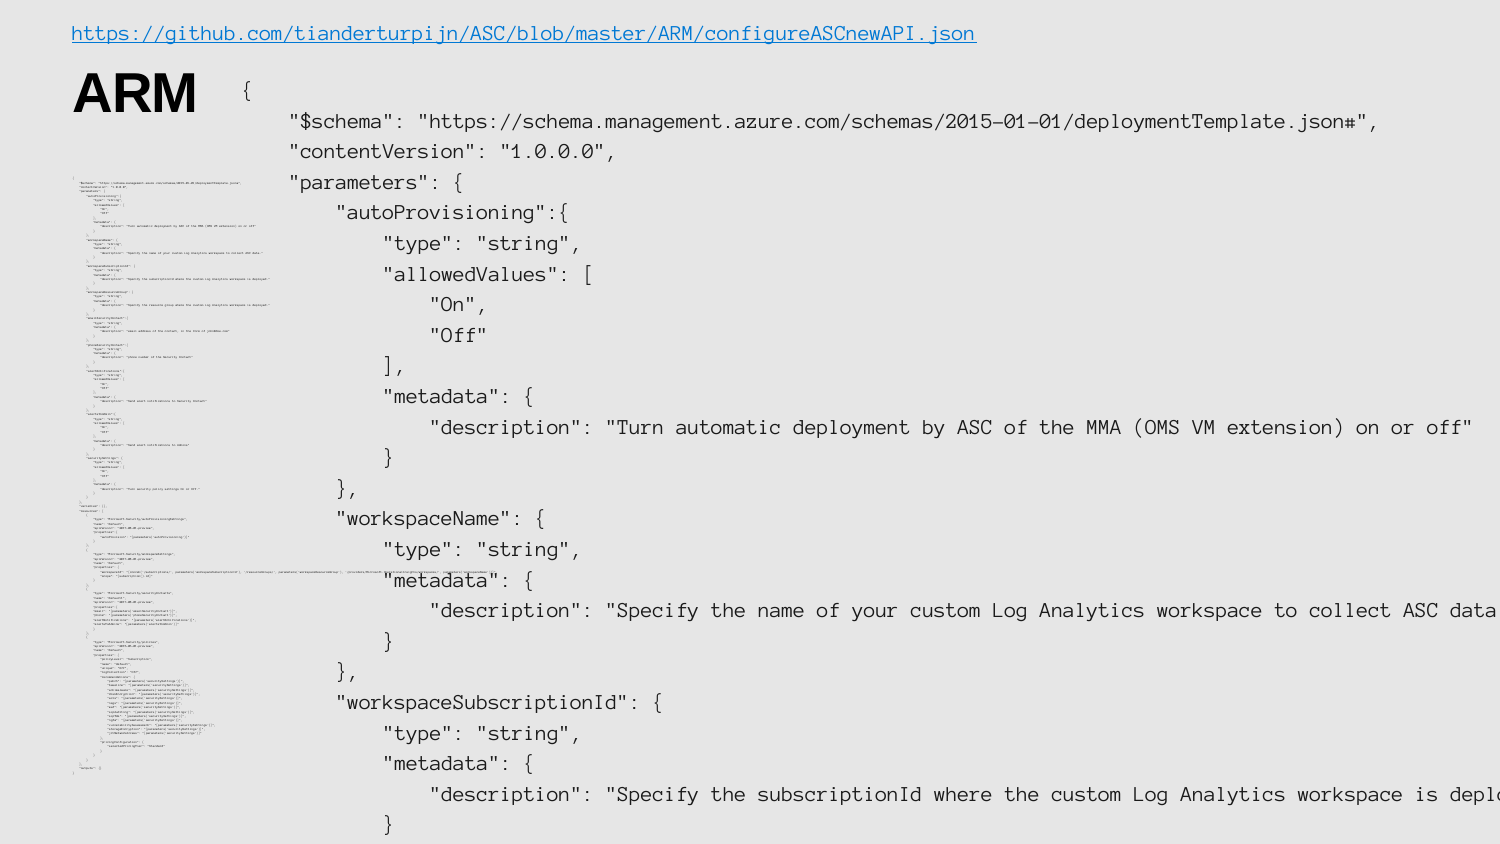

https://github.com/tianderturpijn/ASC/blob/master/ARM/configureASCnewAPI.json

{
    "$schema": "https://schema.management.azure.com/schemas/2015-01-01/deploymentTemplate.json#",
    "contentVersion": "1.0.0.0",
    "parameters": {
        "autoProvisioning":{
            "type": "string",
            "allowedValues": [
                "On",
                "Off"
            ],
            "metadata": {
                "description": "Turn automatic deployment by ASC of the MMA (OMS VM extension) on or off"
            }
        },
        "workspaceName": {
            "type": "string",
            "metadata": {
                "description": "Specify the name of your custom Log Analytics workspace to collect ASC data."
            }
        },
        "workspaceSubscriptionId": {
            "type": "string",
            "metadata": {
                "description": "Specify the subscriptionId where the custom Log Analytics workspace is deployed."
            }
        },
        "workspaceResourceGroup": {
            "type": "string",
            "metadata": {
                "description": "Specify the resource group where the custom Log Analytics workspace is deployed."
            }
        },
        "emailSecurityContact":{
            "type": "string",
            "metadata": {
                "description": "email address of the contact, in the form of john@doe.com"
            }
        },
        "phoneSecurityContact":{
            "type": "string",
            "metadata": {
                "description": "phone number of the Security Contact"
            }
        },
        "alertNotifications":{
            "type": "string",
            "allowedValues": [
                "On",
                "Off"
            ],
            "metadata": {
                "description": "Send alert notifications to Security Contact"
            }
        },
        "alertsToAdmin":{
            "type": "string",
            "allowedValues": [
                "On",
                "Off"
            ],
            "metadata": {
                "description": "Send alert notifications to Admins"
            }
        },
        "securitySettings": {
            "type": "string",
            "allowedValues": [
                "On",
                "Off"
            ],
            "metadata": {
                "description": "Turn security policy settings On or Off."
            }
        }
    },
    "variables": {},
    "resources": [
        {
            "type": "Microsoft.Security/autoProvisioningSettings",
            "name": "default",
            "apiVersion": "2017-08-01-preview",
            "properties":{
                "autoProvision": "[parameters('autoProvisioning')]"
            }
        },
        {
            "type": "Microsoft.Security/workspaceSettings",
            "apiVersion": "2017-08-01-preview",
            "name": "default",
            "properties": {
                "workspaceId": "[concat('/subscriptions/', parameters('workspaceSubscriptionId'), '/resourceGroups/', parameters('workspaceResourceGroup'), '/providers/Microsoft.OperationalInsights/workspaces/', parameters('workspaceName'))]",
                "scope": "[subscription().id]"
            }
        },
        {
            "type": "Microsoft.Security/securityContacts",
            "name": "default1",
            "apiVersion": "2017-08-01-preview",
            "properties":{
            "email": "[parameters('emailSecurityContact')]",
            "phone": "[parameters('phoneSecurityContact')]",
            "alertNotifications": "[parameters('alertNotifications')]",
            "alertsToAdmins": "[parameters('alertsToAdmin')]"
            }
        },
        {
            "type": "Microsoft.Security/policies",
            "apiVersion": "2015-06-01-preview",
            "name": "default",
            "properties": {
                "policyLevel": "Subscription",
                "name": "default",
                "unique": "Off",
                "logCollection": "Off",
                "recommendations": {
                    "patch": "[parameters('securitySettings')]",
                    "baseline": "[parameters('securitySettings')]",
                    "antimalware": "[parameters('securitySettings')]",
                    "diskEncryption": "[parameters('securitySettings')]",
                    "acls": "[parameters('securitySettings')]",
                    "nsgs": "[parameters('securitySettings')]",
                    "waf": "[parameters('securitySettings')]",
                    "sqlAuditing": "[parameters('securitySettings')]",
                    "sqlTde": "[parameters('securitySettings')]",
                    "ngfw": "[parameters('securitySettings')]",
                    "vulnerabilityAssessment": "[parameters('securitySettings')]",
                    "storageEncryption": "[parameters('securitySettings')]",
                    "jitNetworkAccess": "[parameters('securitySettings')]"
                },
                "pricingConfiguration": {
                    "selectedPricingTier": "Standard"
                }
            }
        }
    ],
    "outputs": {}
}
# ARM
{
    "$schema": "https://schema.management.azure.com/schemas/2015-01-01/deploymentTemplate.json#",
    "contentVersion": "1.0.0.0",
    "parameters": {
        "autoProvisioning":{
            "type": "string",
            "allowedValues": [
                "On",
                "Off"
            ],
            "metadata": {
                "description": "Turn automatic deployment by ASC of the MMA (OMS VM extension) on or off"
            }
        },
        "workspaceName": {
            "type": "string",
            "metadata": {
                "description": "Specify the name of your custom Log Analytics workspace to collect ASC data."
            }
        },
        "workspaceSubscriptionId": {
            "type": "string",
            "metadata": {
                "description": "Specify the subscriptionId where the custom Log Analytics workspace is deployed."
            }
        },
        "workspaceResourceGroup": {
            "type": "string",
            "metadata": {
                "description": "Specify the resource group where the custom Log Analytics workspace is deployed."
            }
        },
        "emailSecurityContact":{
            "type": "string",
            "metadata": {
                "description": "email address of the contact, in the form of john@doe.com"
            }
        },
        "phoneSecurityContact":{
            "type": "string",
            "metadata": {
                "description": "phone number of the Security Contact"
            }
        },
        "alertNotifications":{
            "type": "string",
            "allowedValues": [
                "On",
                "Off"
            ],
            "metadata": {
                "description": "Send alert notifications to Security Contact"
            }
        },
        "alertsToAdmin":{
            "type": "string",
            "allowedValues": [
                "On",
                "Off"
            ],
            "metadata": {
                "description": "Send alert notifications to Admins"
            }
        },
        "securitySettings": {
            "type": "string",
            "allowedValues": [
                "On",
                "Off"
            ],
            "metadata": {
                "description": "Turn security policy settings On or Off."
            }
        }
    },
    "variables": {},
    "resources": [
        {
            "type": "Microsoft.Security/autoProvisioningSettings",
            "name": "default",
            "apiVersion": "2017-08-01-preview",
            "properties":{
                "autoProvision": "[parameters('autoProvisioning')]"
            }
        },
        {
            "type": "Microsoft.Security/workspaceSettings",
            "apiVersion": "2017-08-01-preview",
            "name": "default",
            "properties": {
                "workspaceId": "[concat('/subscriptions/', parameters('workspaceSubscriptionId'), '/resourceGroups/', parameters('workspaceResourceGroup'), '/providers/Microsoft.OperationalInsights/workspaces/', parameters('workspaceName'))]",
                "scope": "[subscription().id]"
            }
        },
        {
            "type": "Microsoft.Security/securityContacts",
            "name": "default1",
            "apiVersion": "2017-08-01-preview",
            "properties":{
            "email": "[parameters('emailSecurityContact')]",
            "phone": "[parameters('phoneSecurityContact')]",
            "alertNotifications": "[parameters('alertNotifications')]",
            "alertsToAdmins": "[parameters('alertsToAdmin')]"
            }
        },
        {
            "type": "Microsoft.Security/policies",
            "apiVersion": "2015-06-01-preview",
            "name": "default",
            "properties": {
                "policyLevel": "Subscription",
                "name": "default",
                "unique": "Off",
                "logCollection": "Off",
                "recommendations": {
                    "patch": "[parameters('securitySettings')]",
                    "baseline": "[parameters('securitySettings')]",
                    "antimalware": "[parameters('securitySettings')]",
                    "diskEncryption": "[parameters('securitySettings')]",
                    "acls": "[parameters('securitySettings')]",
                    "nsgs": "[parameters('securitySettings')]",
                    "waf": "[parameters('securitySettings')]",
                    "sqlAuditing": "[parameters('securitySettings')]",
                    "sqlTde": "[parameters('securitySettings')]",
                    "ngfw": "[parameters('securitySettings')]",
                    "vulnerabilityAssessment": "[parameters('securitySettings')]",
                    "storageEncryption": "[parameters('securitySettings')]",
                    "jitNetworkAccess": "[parameters('securitySettings')]"
                },
                "pricingConfiguration": {
                    "selectedPricingTier": "Standard"
                }
            }
        }
    ],
    "outputs": {}
}